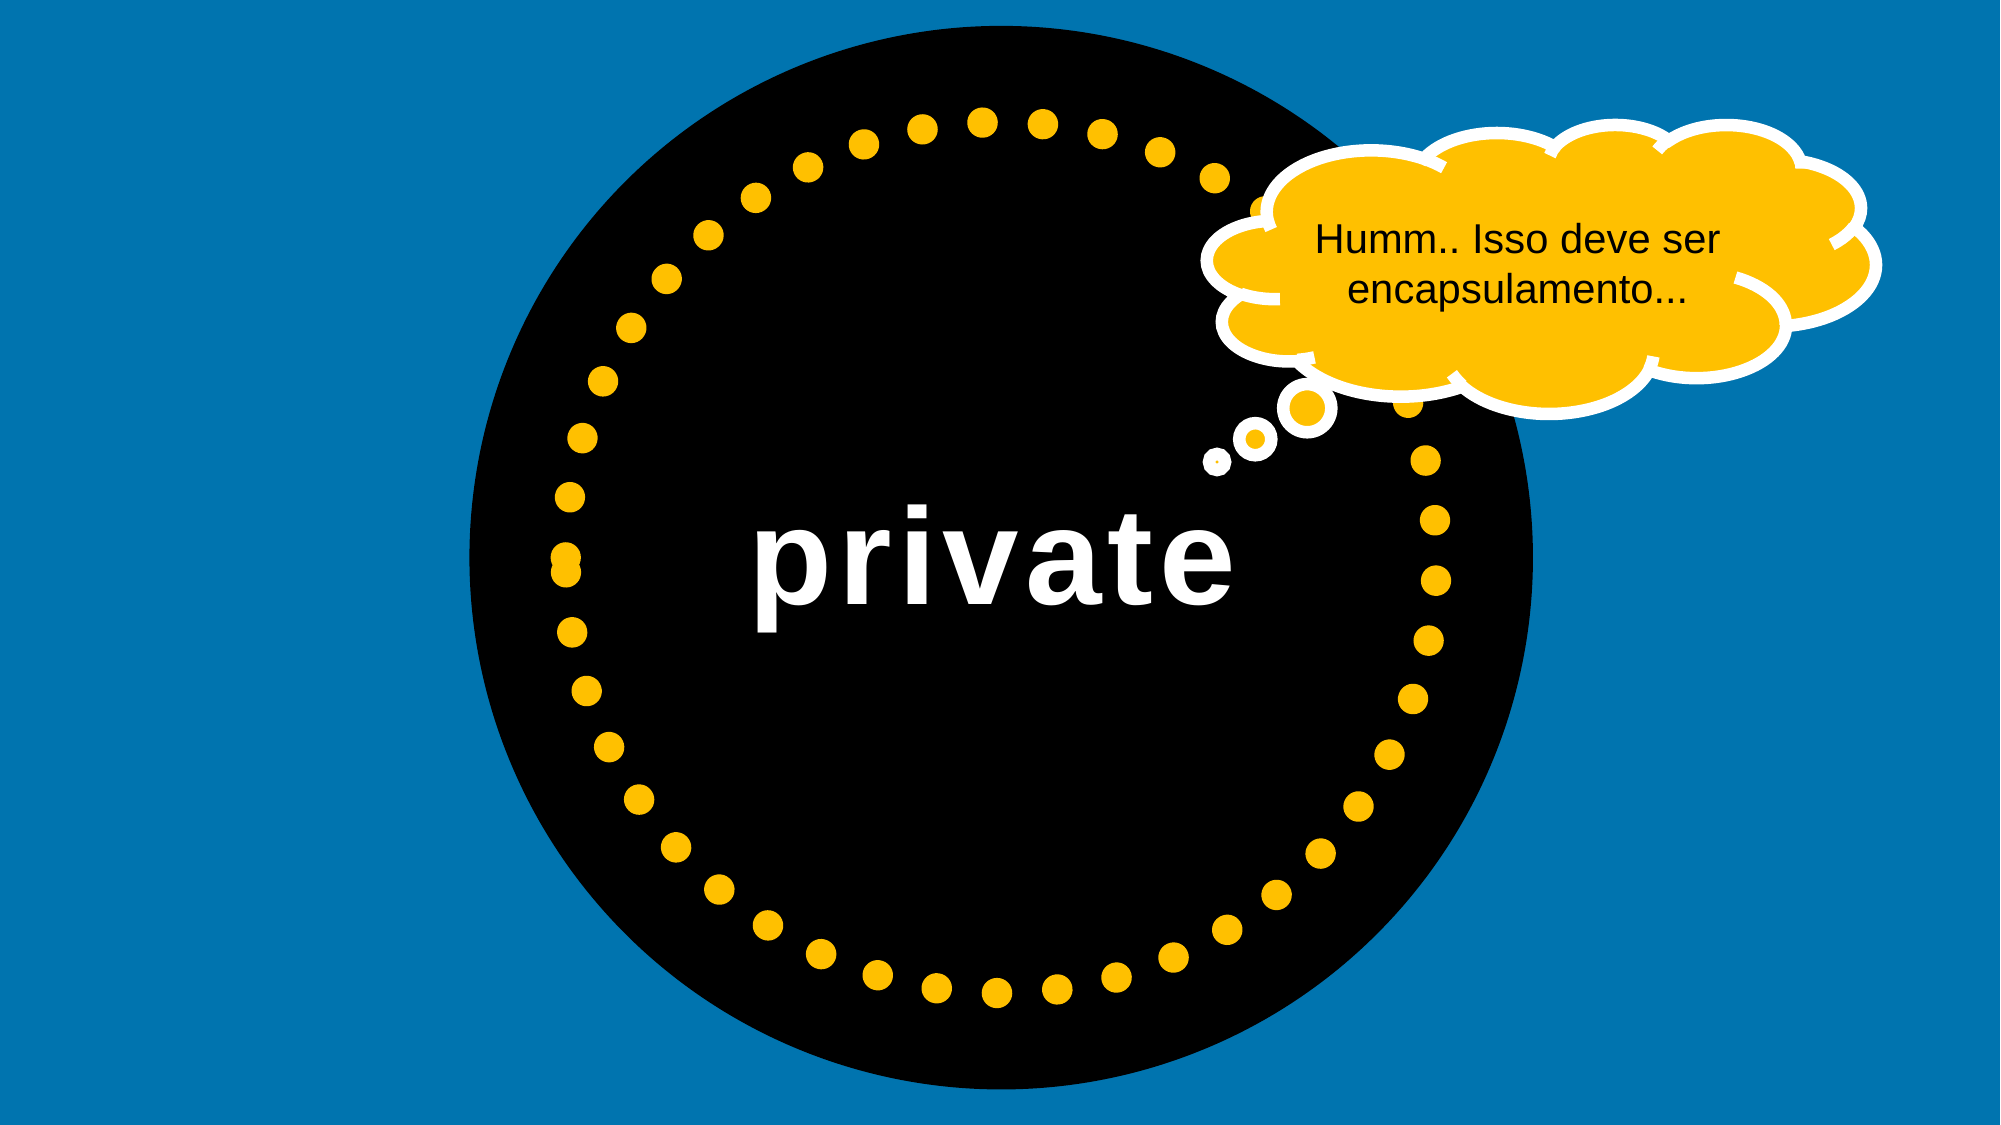

Humm.. Isso deve ser encapsulamento...
# private